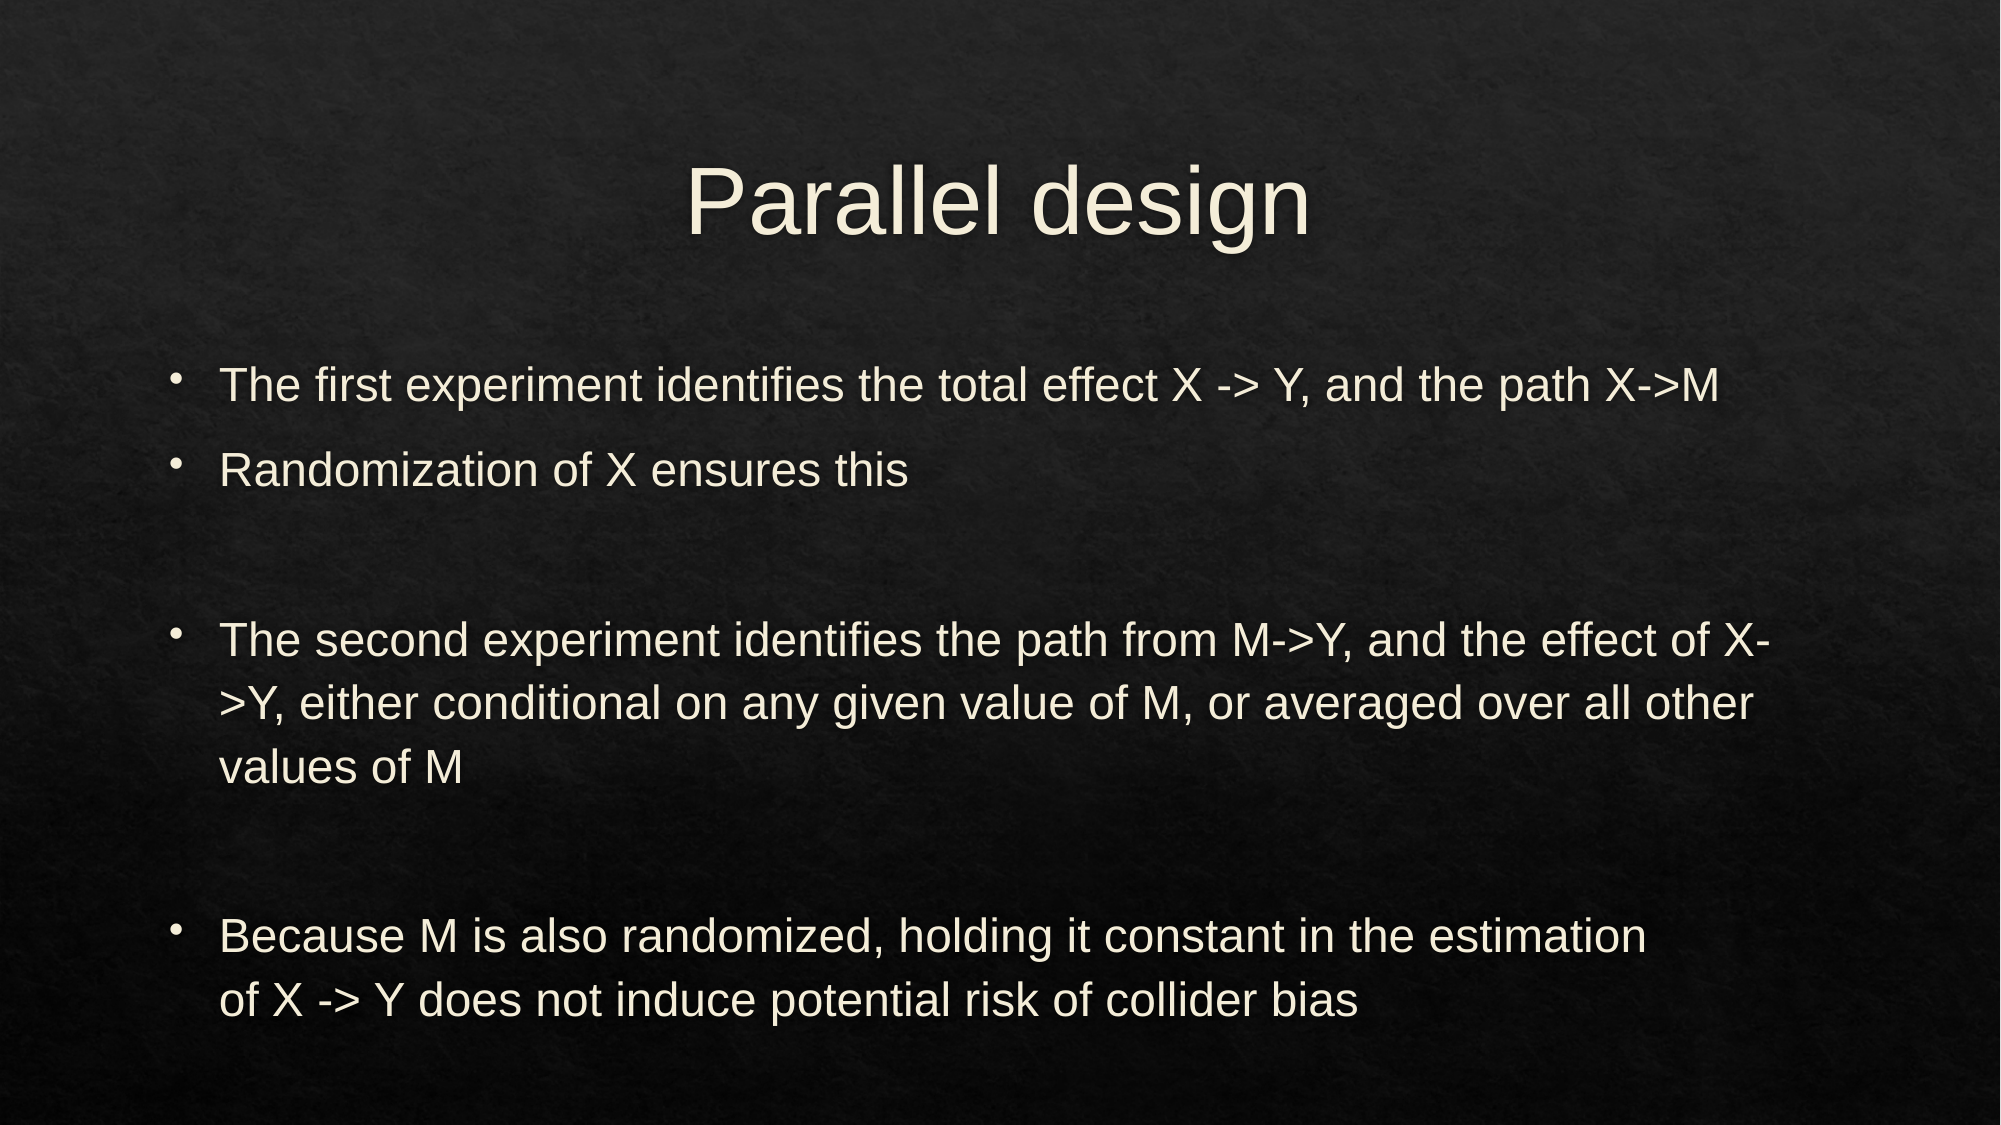

# Parallel design
The first experiment identifies the total effect X -> Y, and the path X->M
Randomization of X ensures this

The second experiment identifies the path from M->Y, and the effect of X->Y, either conditional on any given value of M, or averaged over all other values of M

Because M is also randomized, holding it constant in the estimation
of X -> Y does not induce potential risk of collider bias